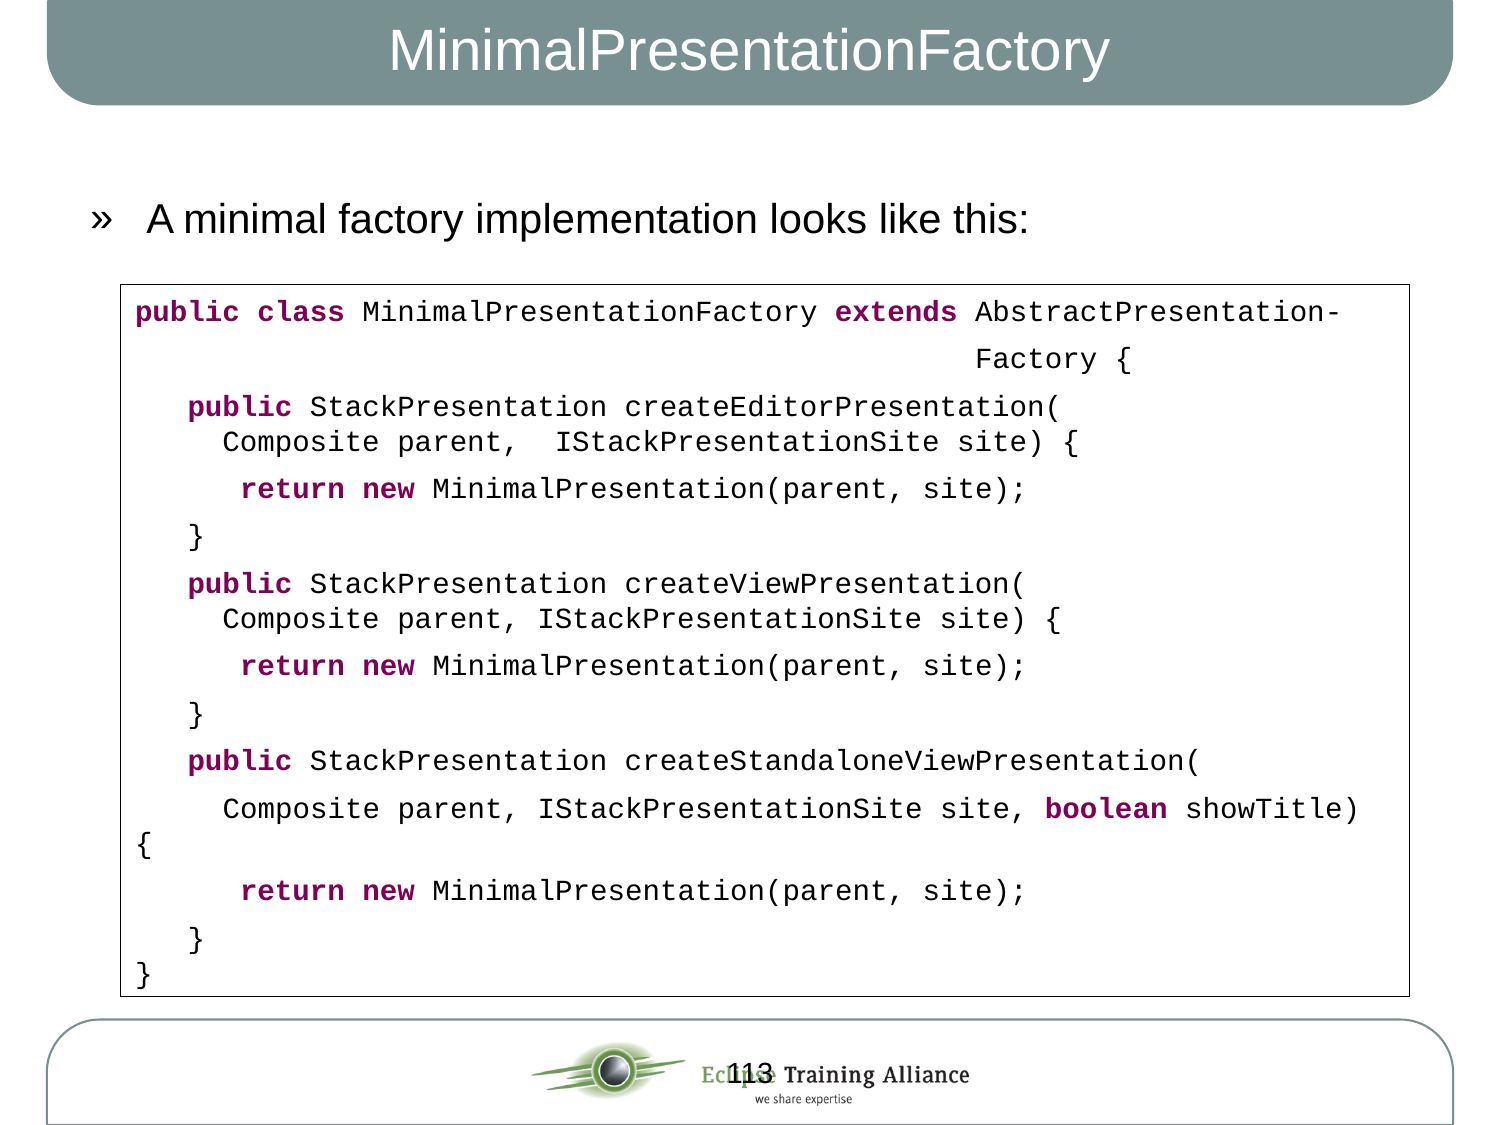

# MinimalPresentationFactory
A minimal factory implementation looks like this:
public class MinimalPresentationFactory extends AbstractPresentation-
                                                Factory {
   public StackPresentation createEditorPresentation(
     Composite parent,  IStackPresentationSite site) {
      return new MinimalPresentation(parent, site);
   }
   public StackPresentation createViewPresentation(
     Composite parent, IStackPresentationSite site) {
      return new MinimalPresentation(parent, site);
   }
   public StackPresentation createStandaloneViewPresentation(
     Composite parent, IStackPresentationSite site, boolean showTitle) {
      return new MinimalPresentation(parent, site);
   }
}
113